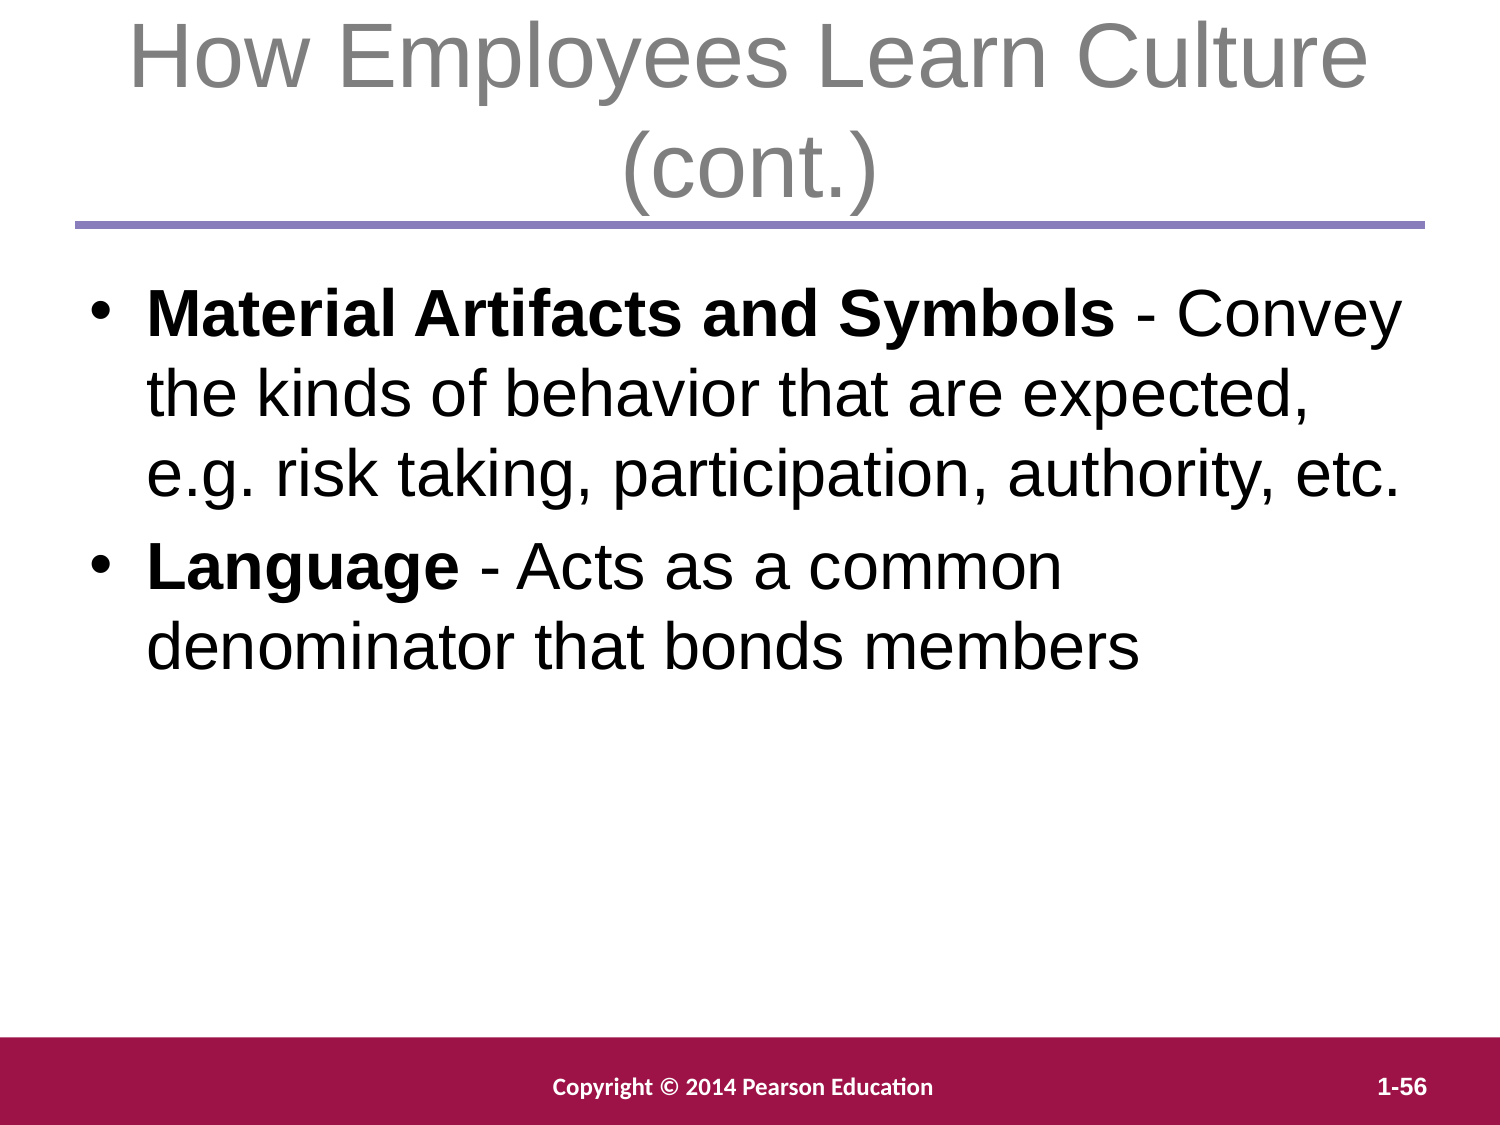

How Employees Learn Culture (cont.)
Material Artifacts and Symbols - Convey the kinds of behavior that are expected, e.g. risk taking, participation, authority, etc.
Language - Acts as a common denominator that bonds members